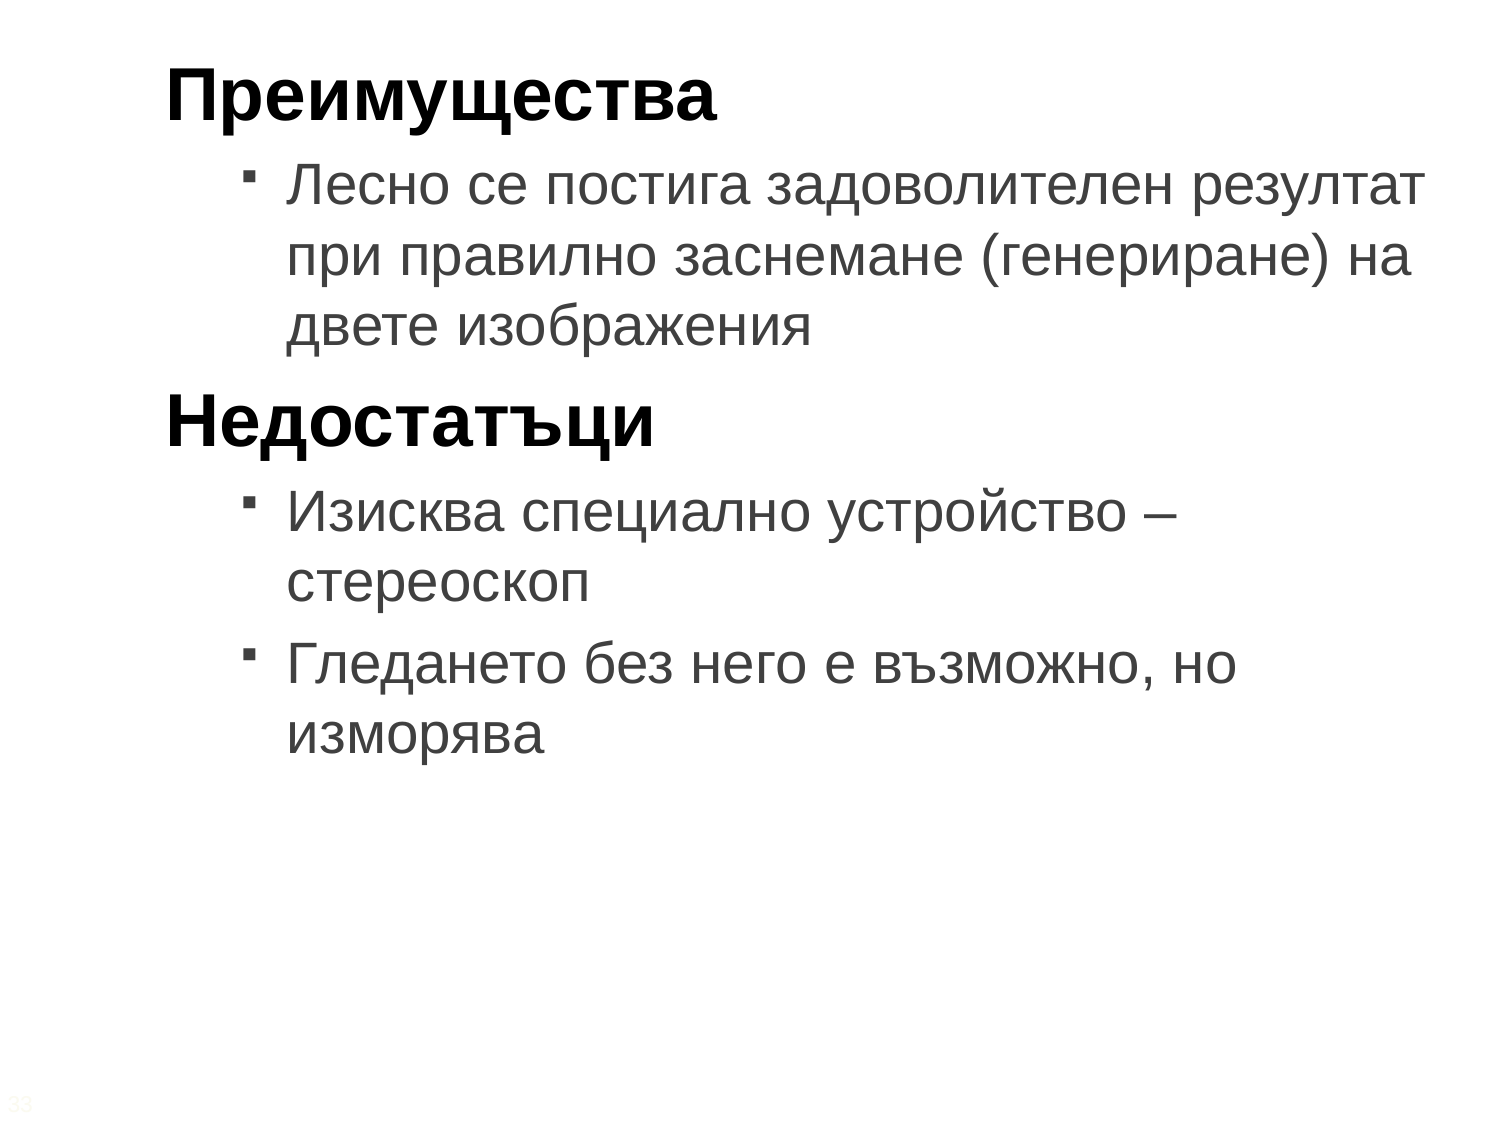

Преимущества
Лесно се постига задоволителен резултат при правилно заснемане (генериране) на двете изображения
Недостатъци
Изисква специално устройство – стереоскоп
Гледането без него е възможно, но изморява